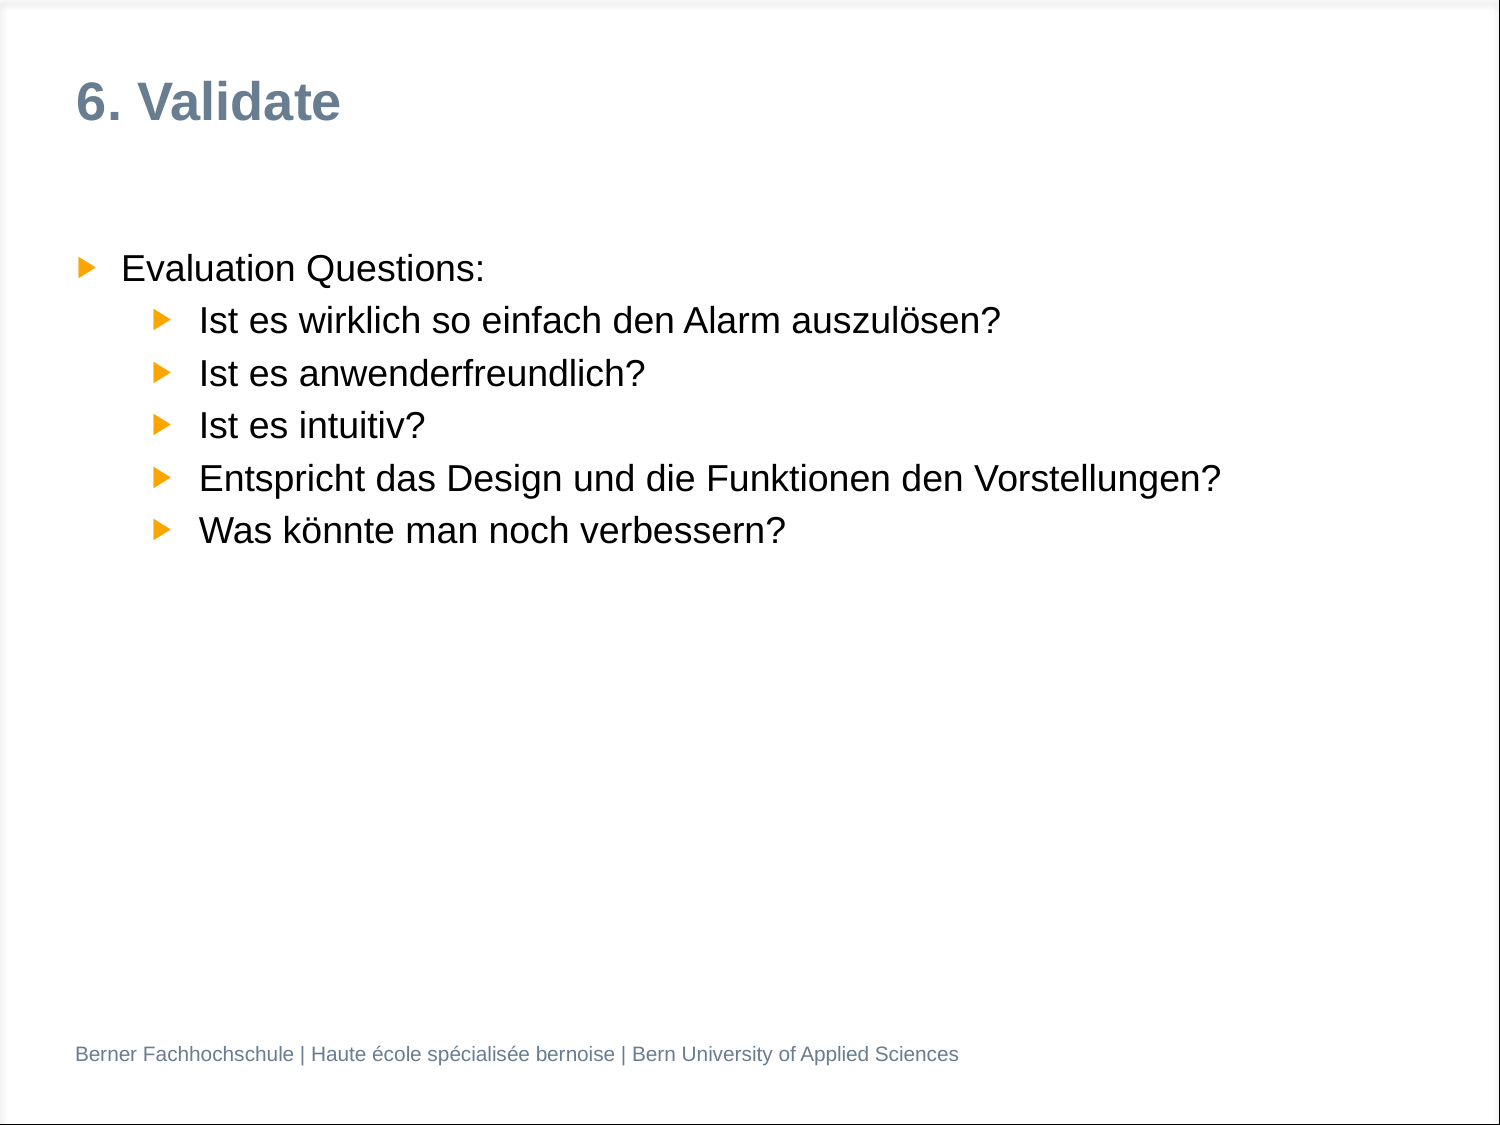

# 6. Validate
Evaluation Questions:
Ist es wirklich so einfach den Alarm auszulösen?
Ist es anwenderfreundlich?
Ist es intuitiv?
Entspricht das Design und die Funktionen den Vorstellungen?
Was könnte man noch verbessern?